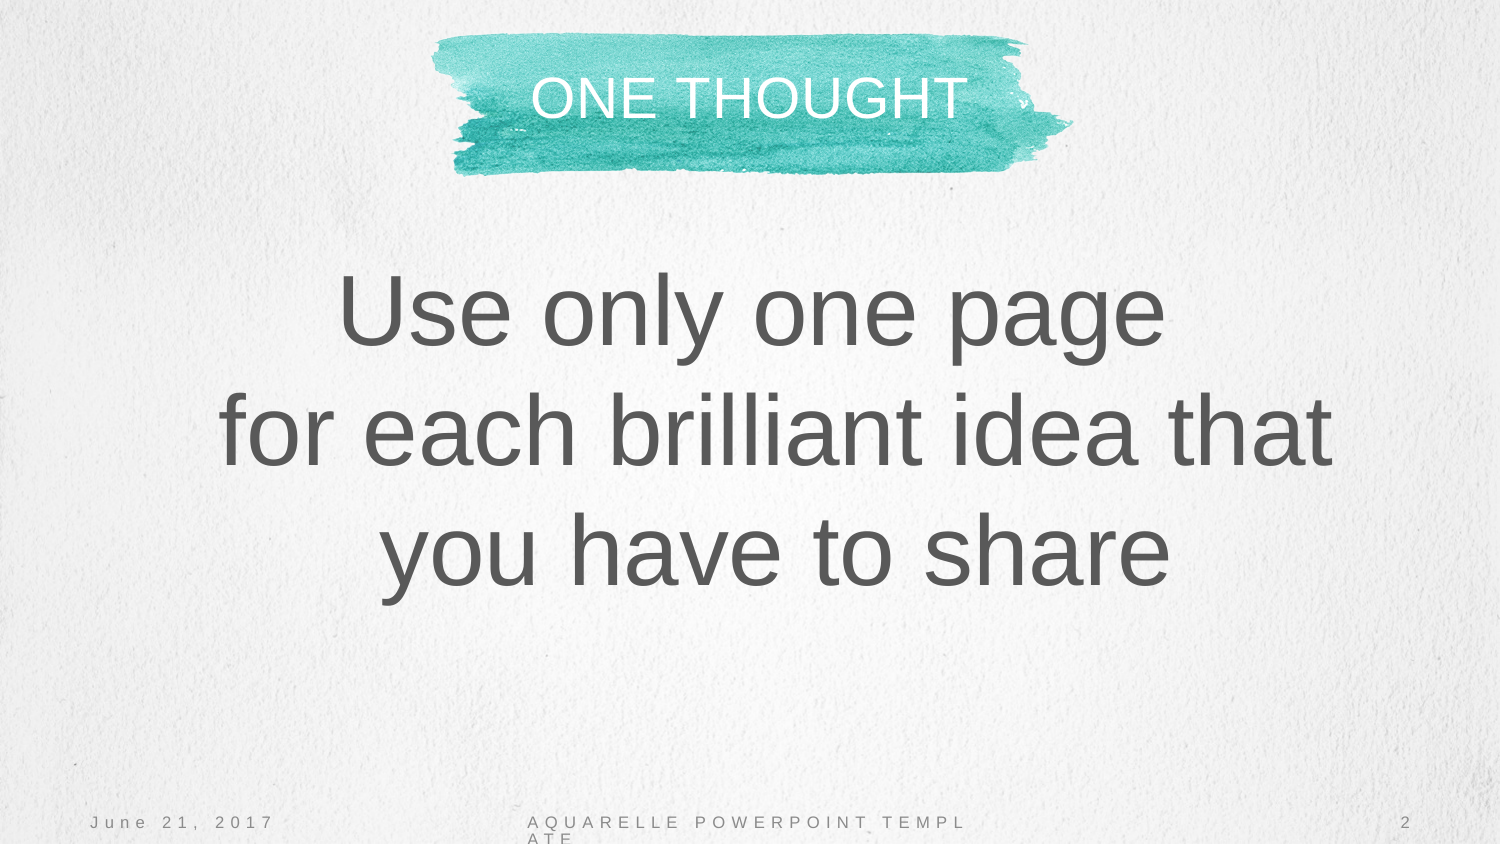

# One thought
Use only one page
for each brilliant idea that you have to share

June 21, 2017
AQUARELLE POWERPOINT TEMPLATE
2